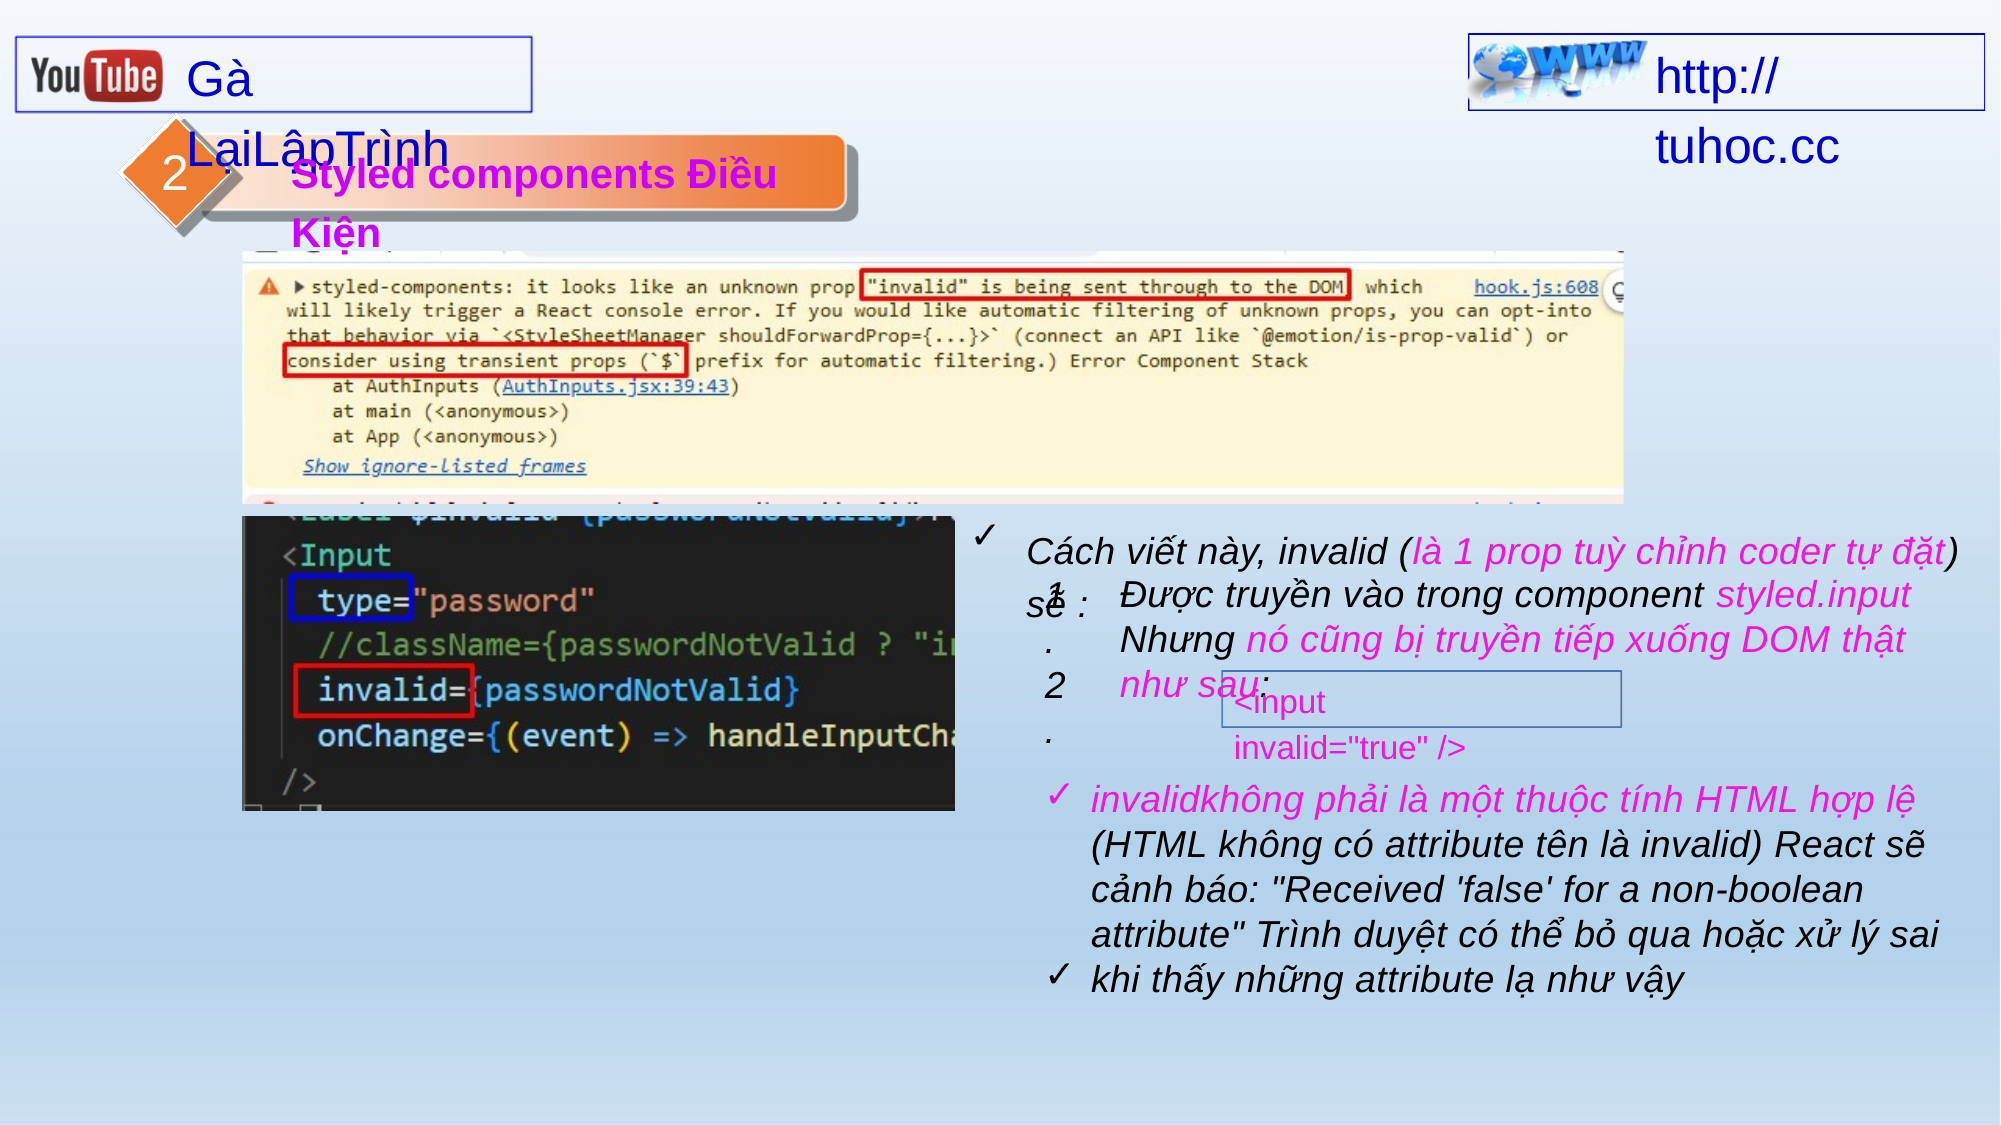

http:// tuhoc.cc

Gà LạiLậpTrình

2
Styled components Điều Kiện

✓

Cách viết này, invalid (là 1 prop tuỳ chỉnh coder tự đặt) sẽ :
Được truyền vào trong component styled.input Nhưng nó cũng bị truyền tiếp xuống DOM thật như sau:
1. 2.

<input invalid="true" />
✓ ✓ ✓
invalidkhông phải là một thuộc tính HTML hợp lệ (HTML không có attribute tên là invalid) React sẽ cảnh báo: "Received 'false' for a non-boolean attribute" Trình duyệt có thể bỏ qua hoặc xử lý sai khi thấy những attribute lạ như vậy